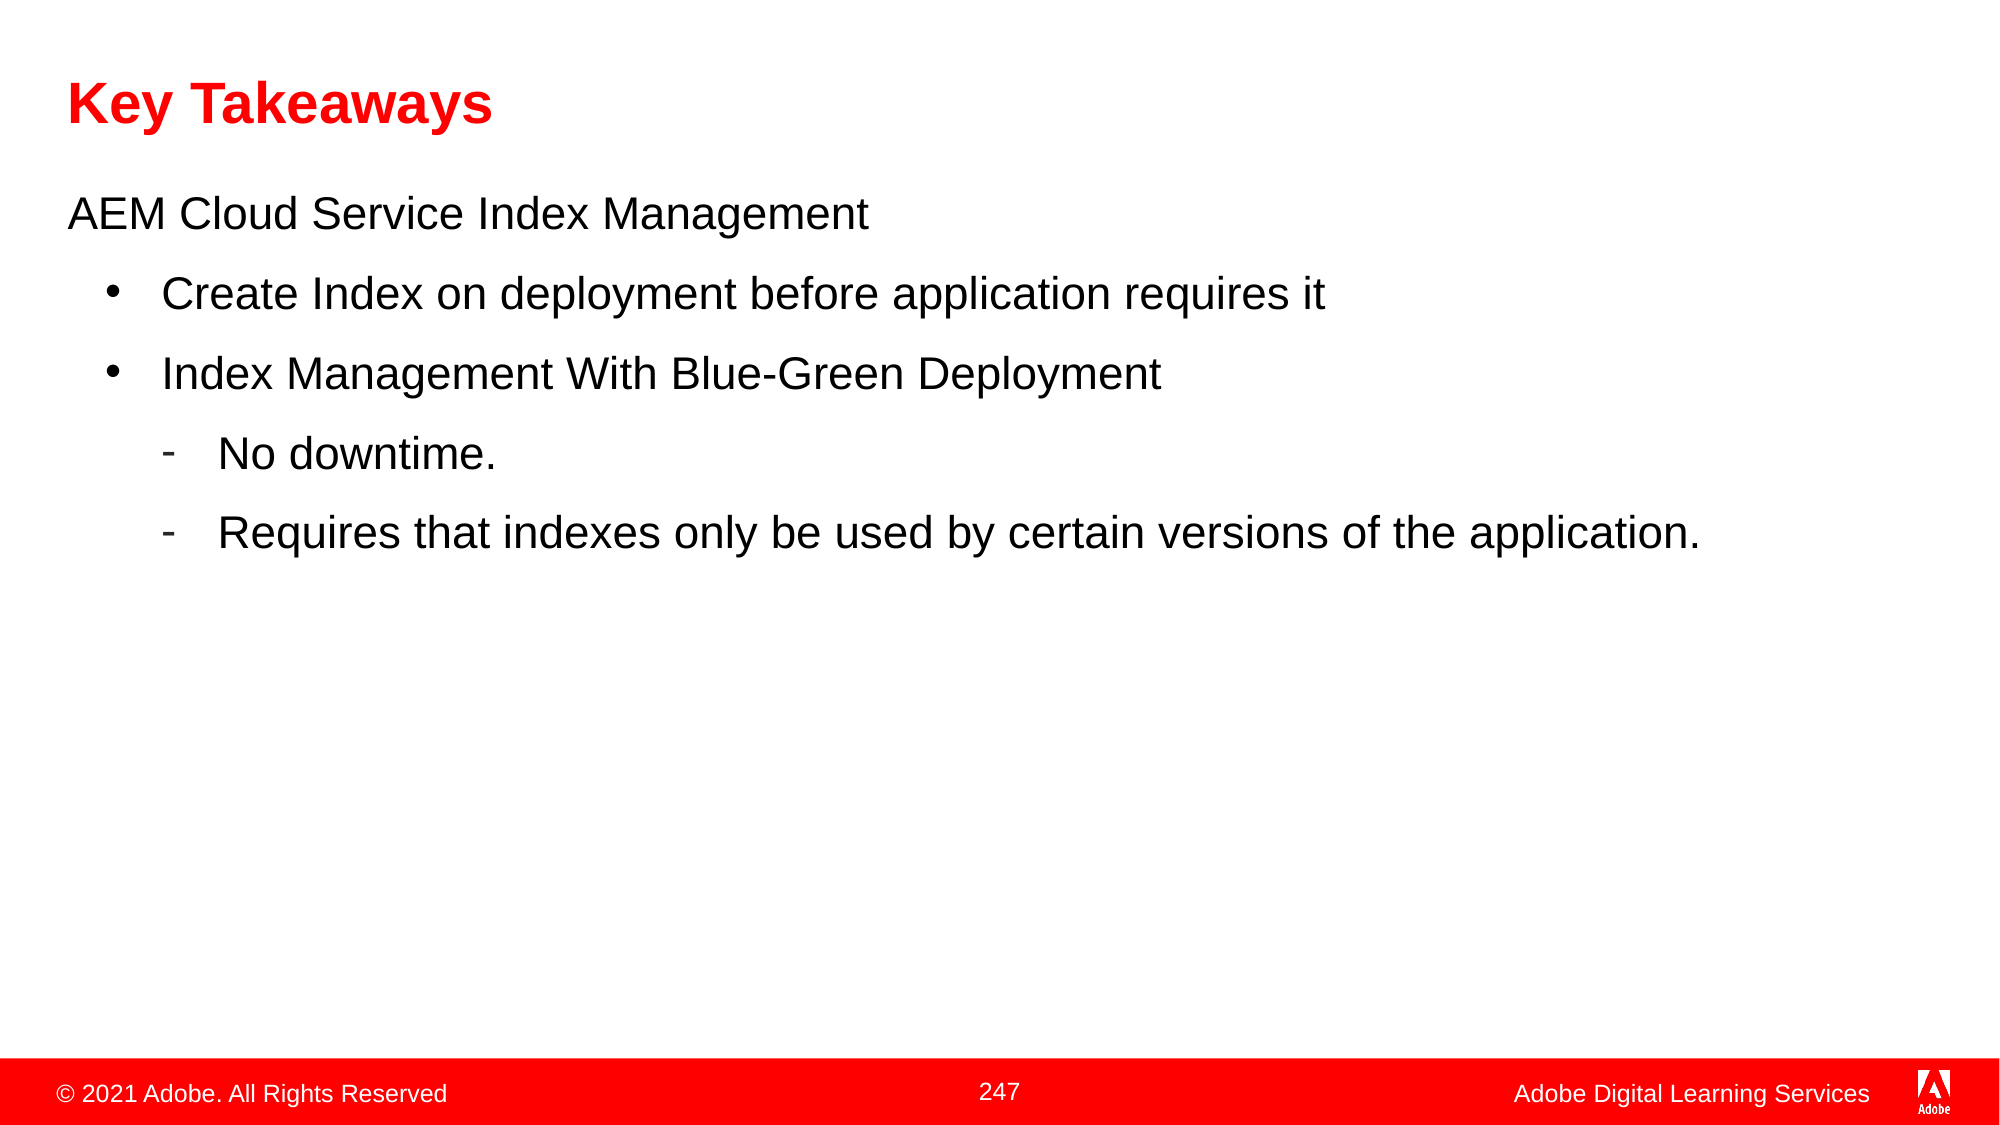

# Key Takeaways
AEM Cloud Service Index Management
Create Index on deployment before application requires it
Index Management With Blue-Green Deployment
No downtime.
Requires that indexes only be used by certain versions of the application.